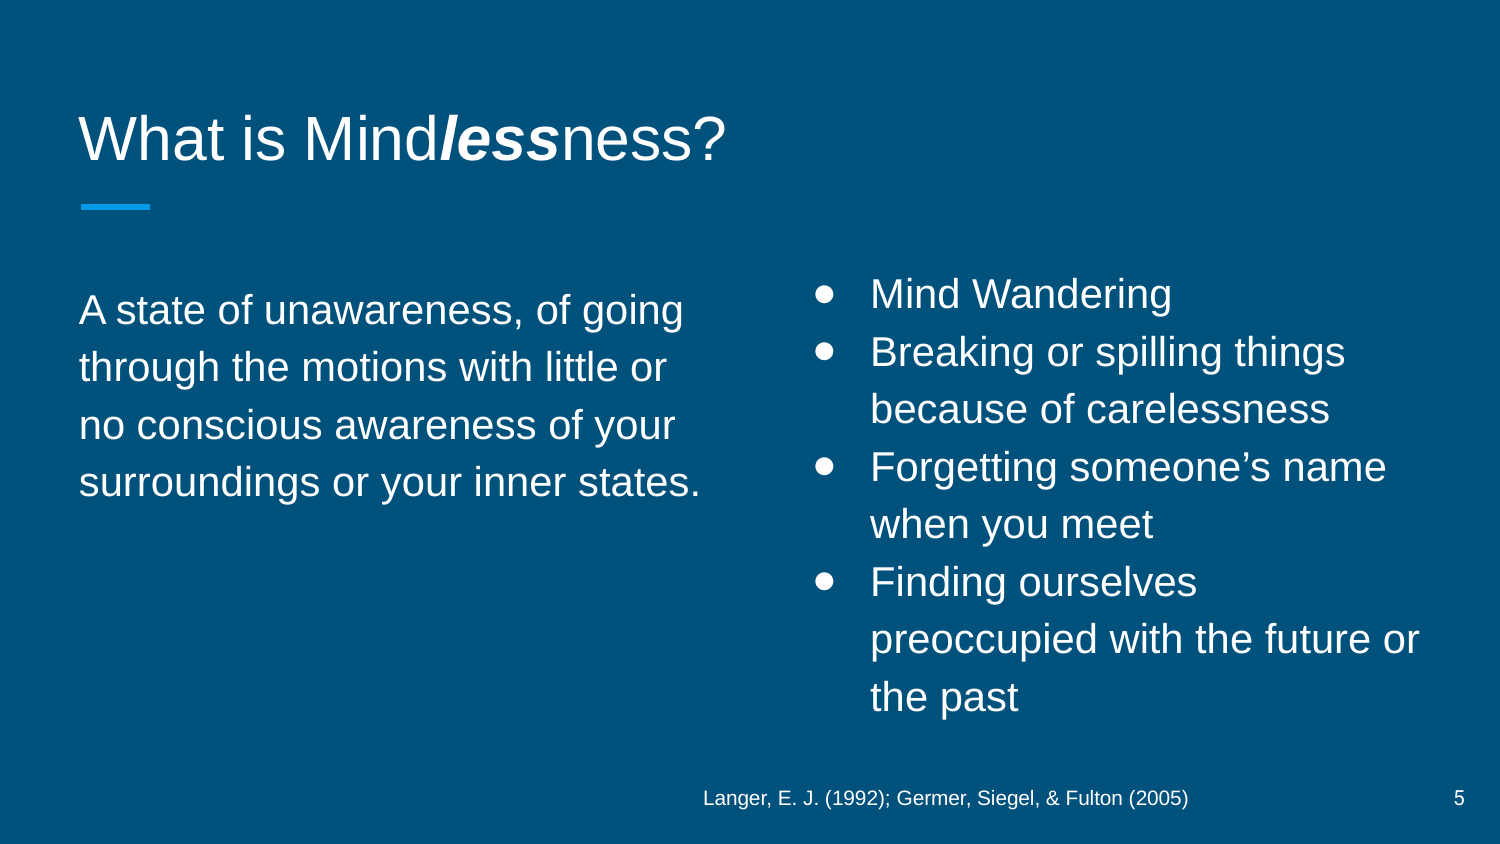

# What is Mindlessness?
Mind Wandering
Breaking or spilling things because of carelessness
Forgetting someone’s name when you meet
Finding ourselves preoccupied with the future or the past
A state of unawareness, of going through the motions with little or no conscious awareness of your surroundings or your inner states.

Langer, E. J. (1992); Germer, Siegel, & Fulton (2005)		5